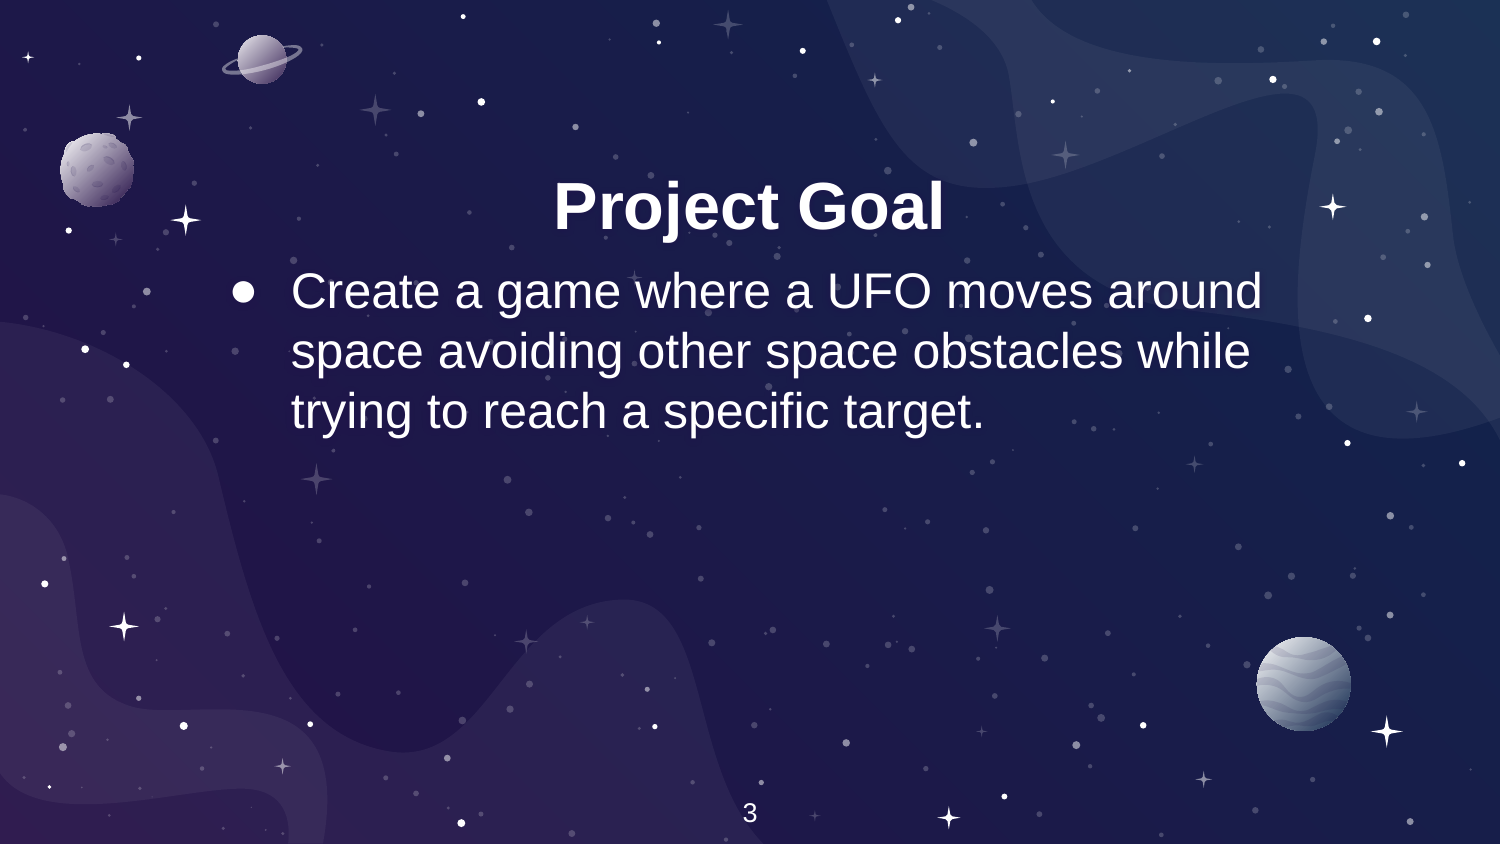

# Project Goal
Create a game where a UFO moves around space avoiding other space obstacles while trying to reach a specific target.
3